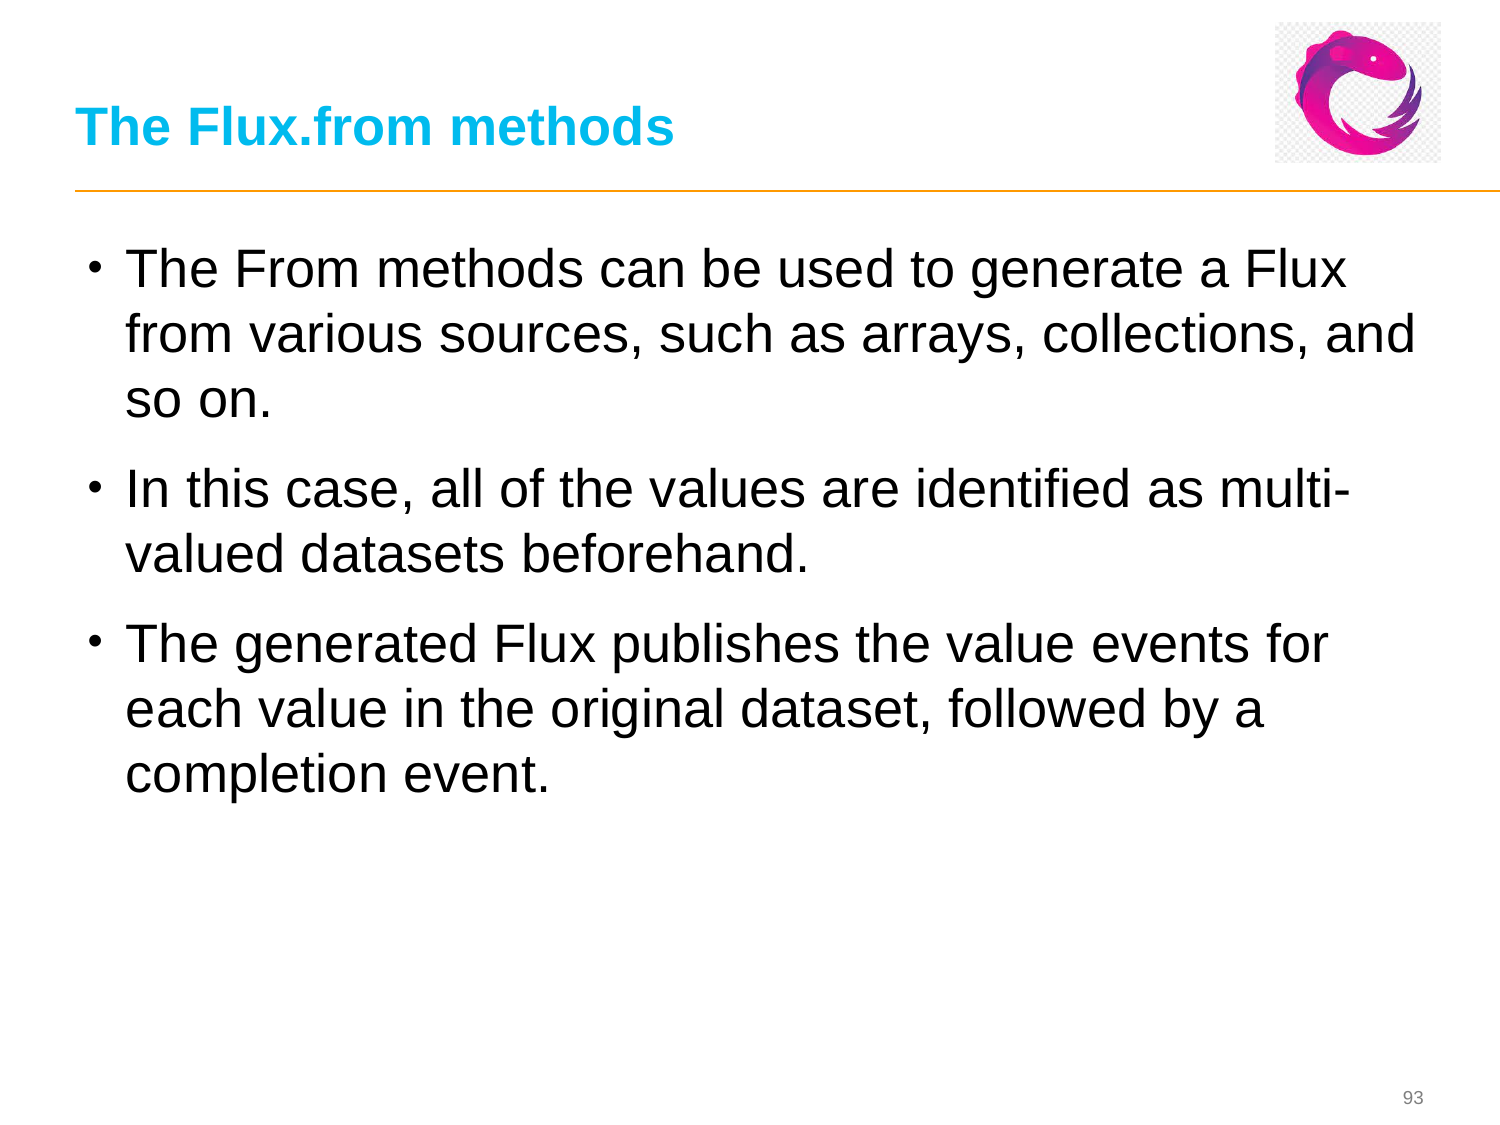

# The Flux.from methods
The From methods can be used to generate a Flux from various sources, such as arrays, collections, and so on.
In this case, all of the values are identified as multi-valued datasets beforehand.
The generated Flux publishes the value events for each value in the original dataset, followed by a completion event.